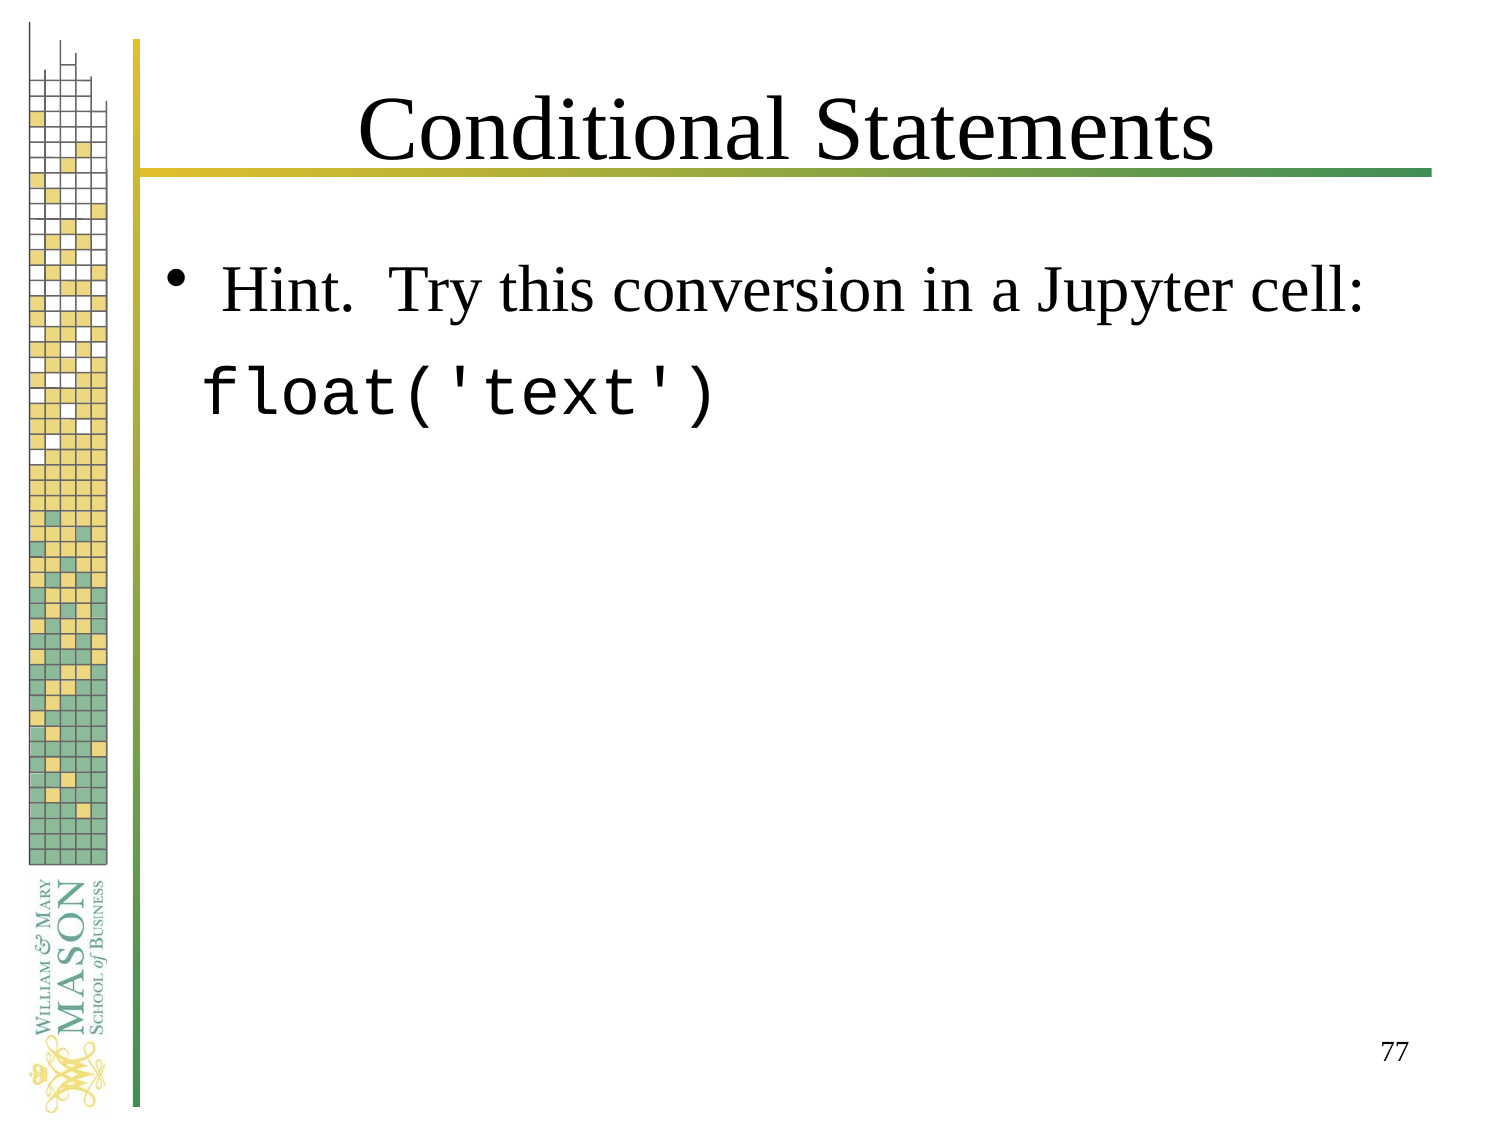

# Conditional Statements
Hint.  Try this conversion in a Jupyter cell:
float('text')
77